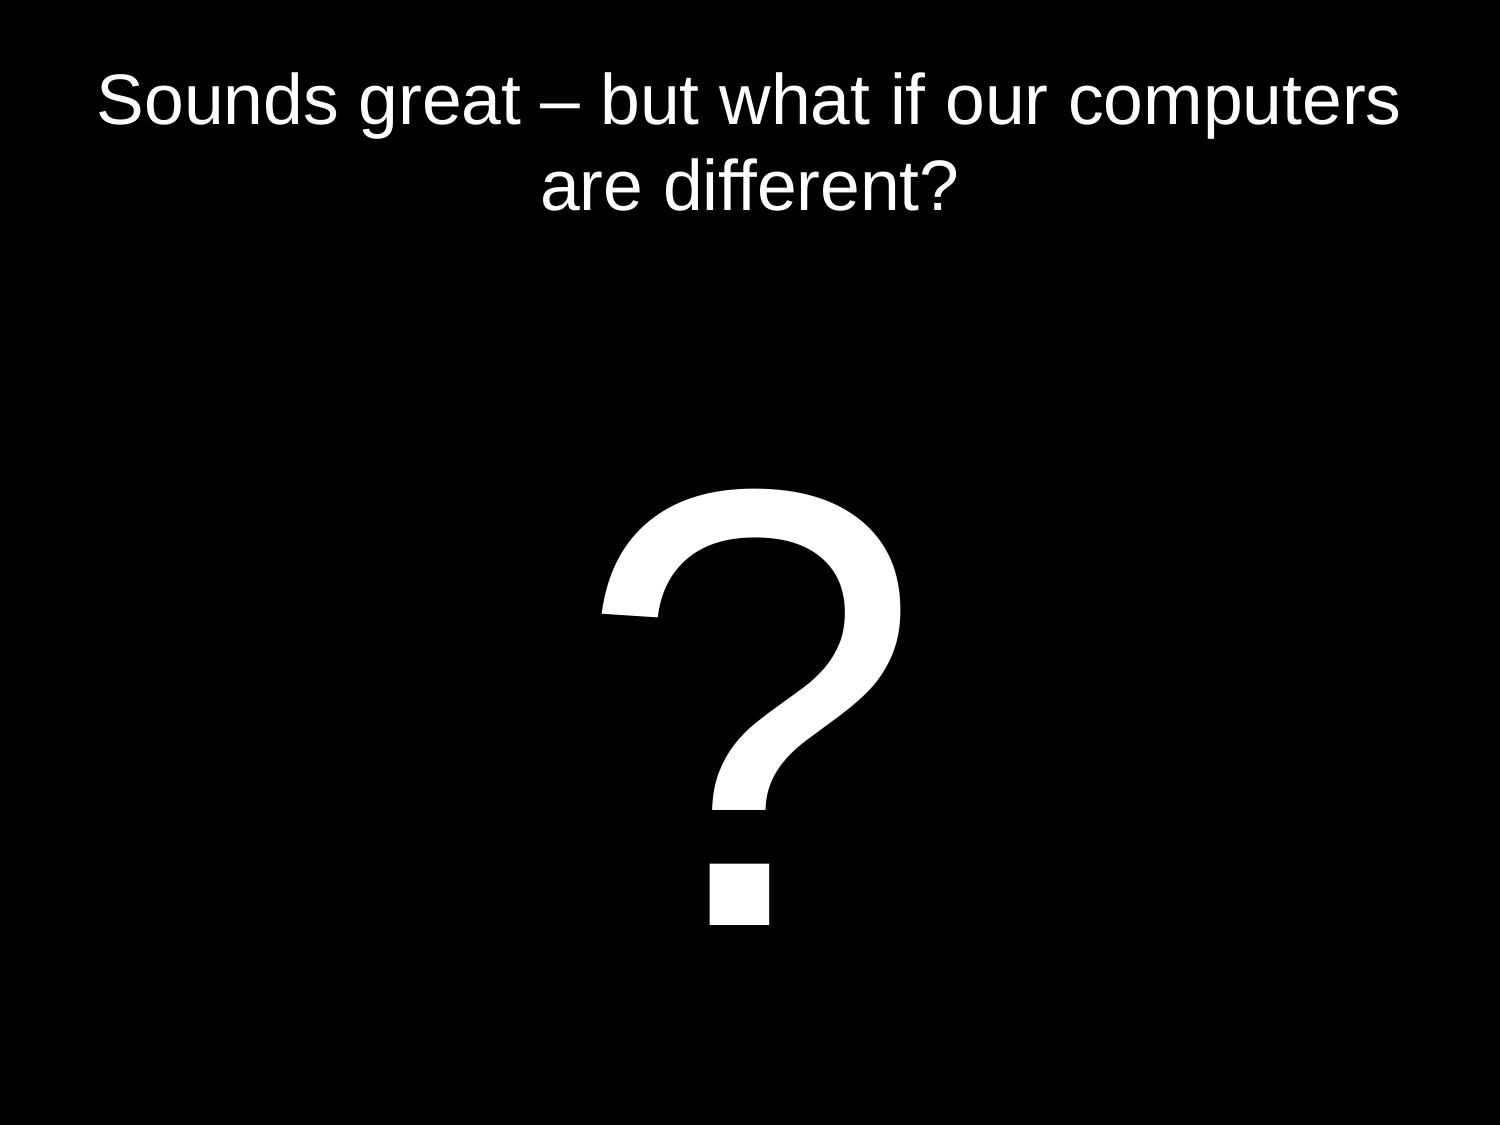

# Sounds great – but what if our computers are different?
?